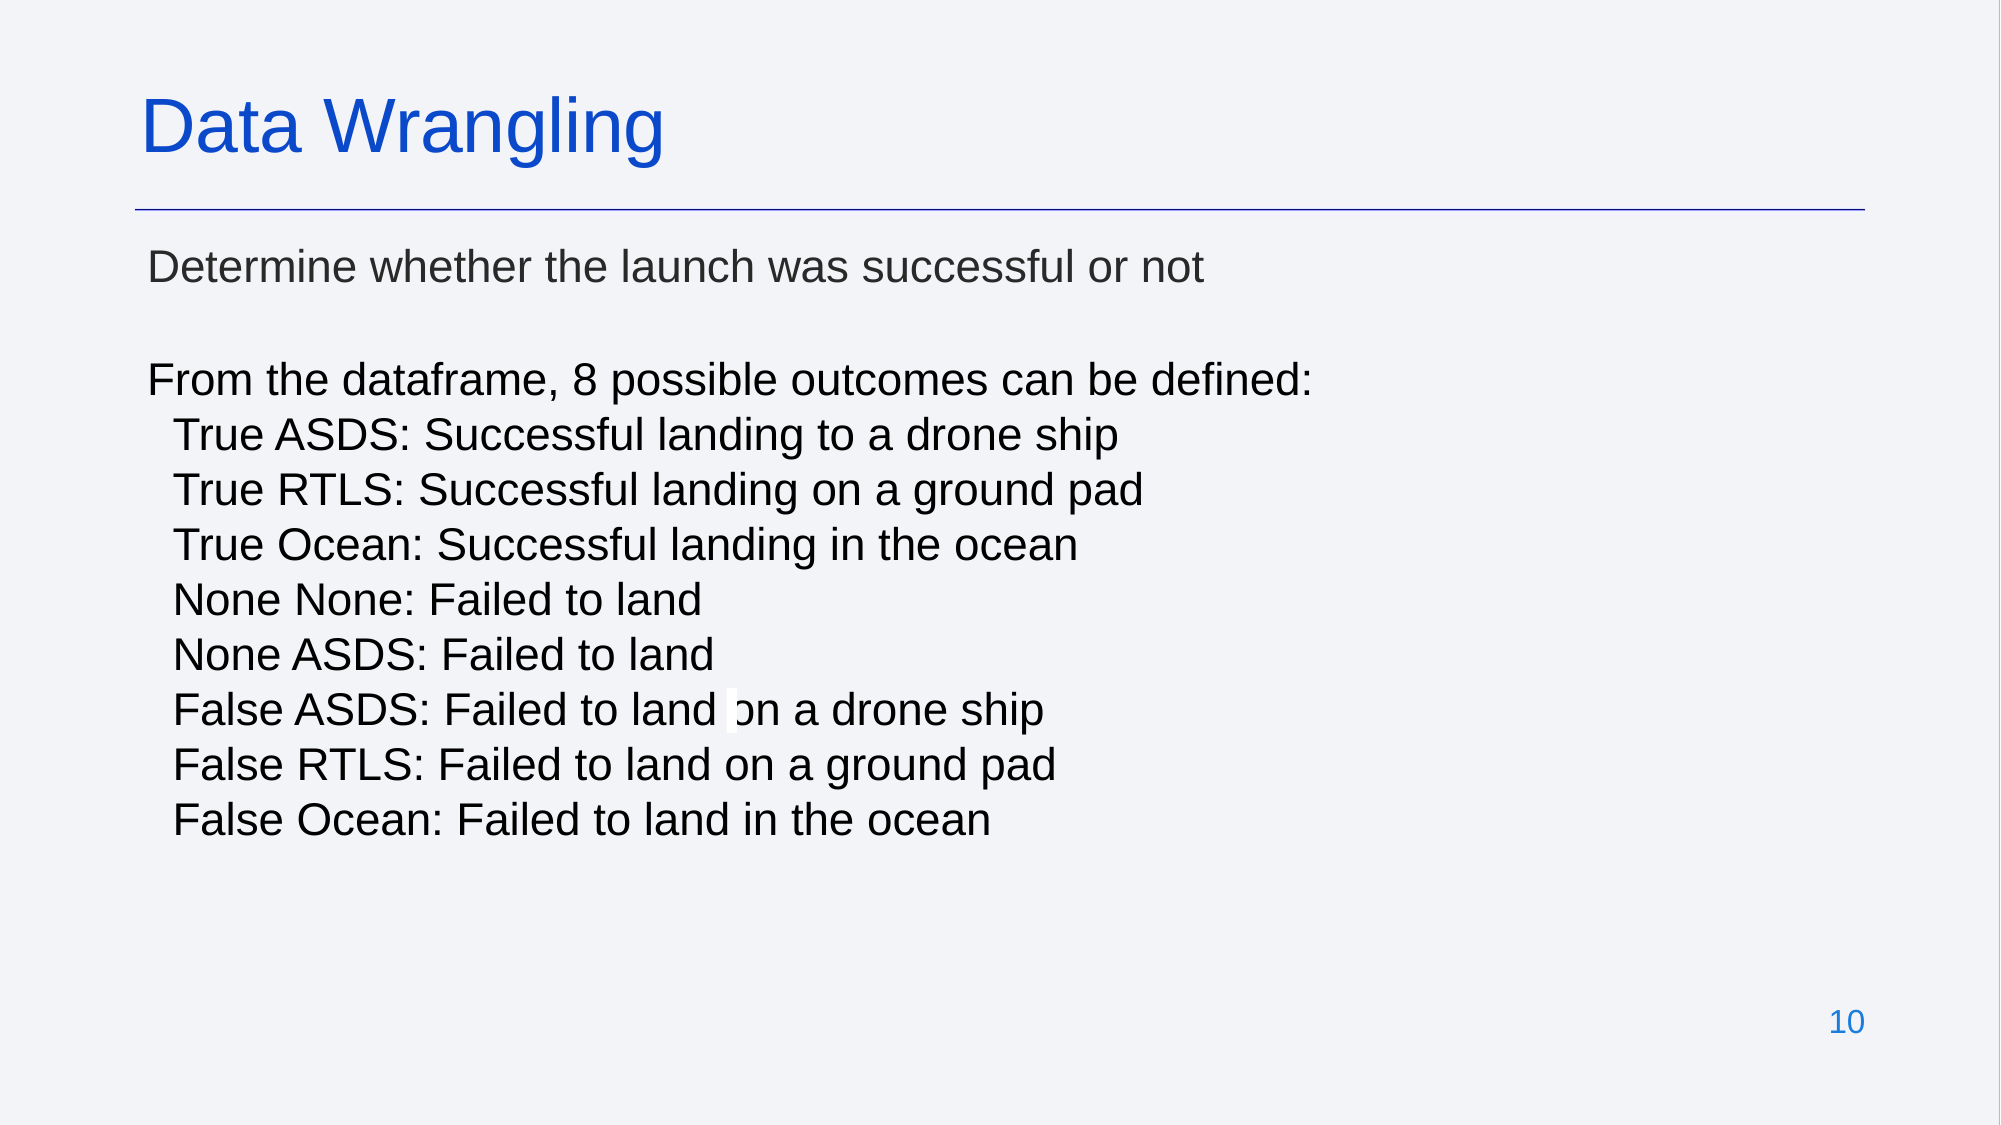

# Data Wrangling
Determine whether the launch was successful or not

From the dataframe, 8 possible outcomes can be defined:
  True ASDS: Successful landing to a drone ship
  True RTLS: Successful landing on a ground pad
  True Ocean: Successful landing in the ocean
  None None: Failed to land
  None ASDS: Failed to land
  False ASDS: Failed to land on a drone ship
  False RTLS: Failed to land on a ground pad
  False Ocean: Failed to land in the ocean

10